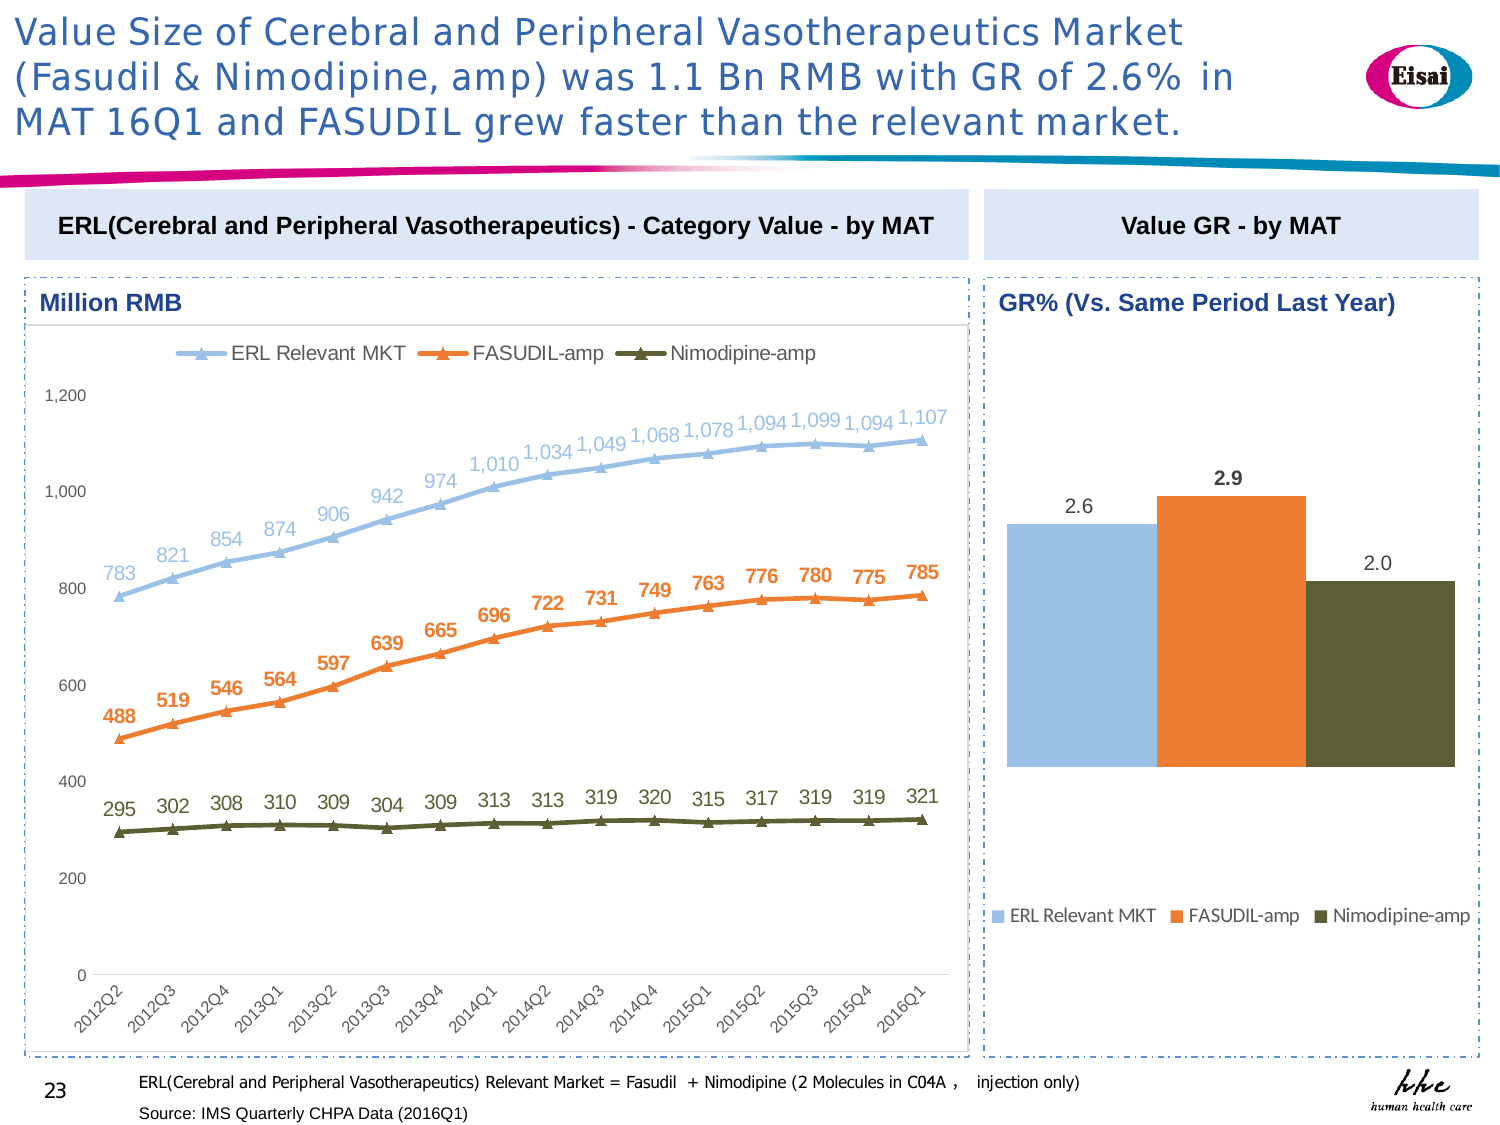

Value Size of Cerebral and Peripheral Vasotherapeutics Market (Fasudil & Nimodipine, amp) was 1.1 Bn RMB with GR of 2.6% in MAT 16Q1 and FASUDIL grew faster than the relevant market.
ERL(Cerebral and Peripheral Vasotherapeutics) - Category Value - by MAT
Value GR - by MAT

Million RMB
GR% (Vs. Same Period Last Year)

### Chart

| Category | ERL Relevant MKT | FASUDIL-amp | Nimodipine-amp |
|---|---|---|---|
| 2012Q2 | 783.2746 | 488.1247 | 295.1499 |
| 2012Q3 | 821.0706 | 519.2939 | 301.7768 |
| 2012Q4 | 853.9122 | 545.517 | 308.3953 |
| 2013Q1 | 874.0929 | 564.295 | 309.7979 |
| 2013Q2 | 905.7579 | 596.9113 | 308.8465 |
| 2013Q3 | 942.3645 | 638.8631 | 303.5014 |
| 2013Q4 | 974.0766 | 664.6088 | 309.4677 |
| 2014Q1 | 1009.6927 | 696.2242 | 313.4684 |
| 2014Q2 | 1034.4405 | 721.5384 | 312.9021 |
| 2014Q3 | 1049.3523 | 730.7987 | 318.5536 |
| 2014Q4 | 1068.3495 | 748.6281 | 319.7214 |
| 2015Q1 | 1078.1983 | 763.2767 | 314.9216 |
| 2015Q2 | 1093.6753 | 776.2204 | 317.4548 |
| 2015Q3 | 1098.8271 | 779.6832 | 319.144 |
| 2015Q4 | 1093.9028 | 775.2407 | 318.6621 |
| 2016Q1 | 1106.5673 | 785.3158 | 321.2515 |

### Chart

| Category |  |  |  |
|---|---|---|---|
ERL(Cerebral and Peripheral Vasotherapeutics) Relevant Market = Fasudil  + Nimodipine (2 Molecules in C04A， injection only)
23
Source: IMS Quarterly CHPA Data (2016Q1)